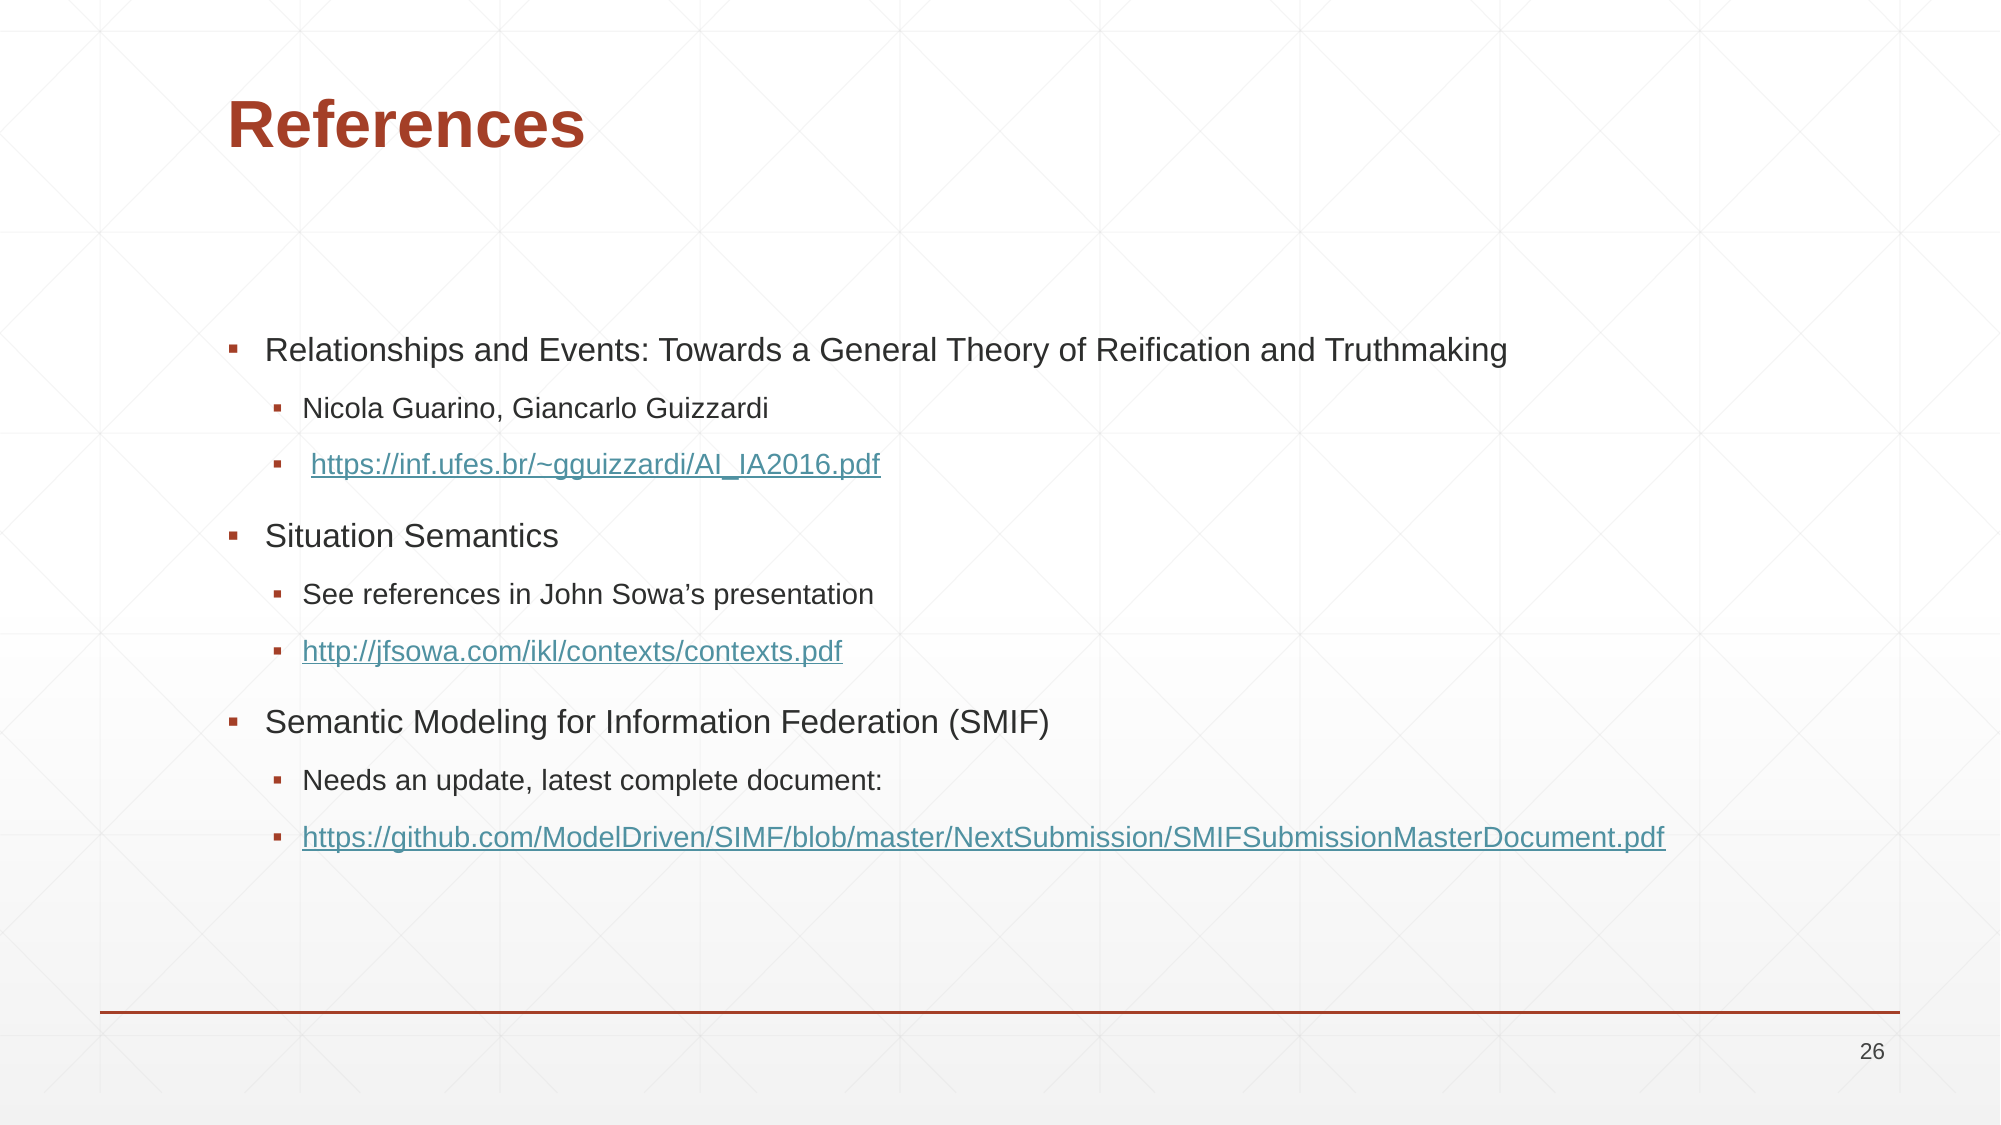

# References
Relationships and Events: Towards a General Theory of Reification and Truthmaking
Nicola Guarino, Giancarlo Guizzardi
 https://inf.ufes.br/~gguizzardi/AI_IA2016.pdf
Situation Semantics
See references in John Sowa’s presentation
http://jfsowa.com/ikl/contexts/contexts.pdf
Semantic Modeling for Information Federation (SMIF)
Needs an update, latest complete document:
https://github.com/ModelDriven/SIMF/blob/master/NextSubmission/SMIFSubmissionMasterDocument.pdf

26